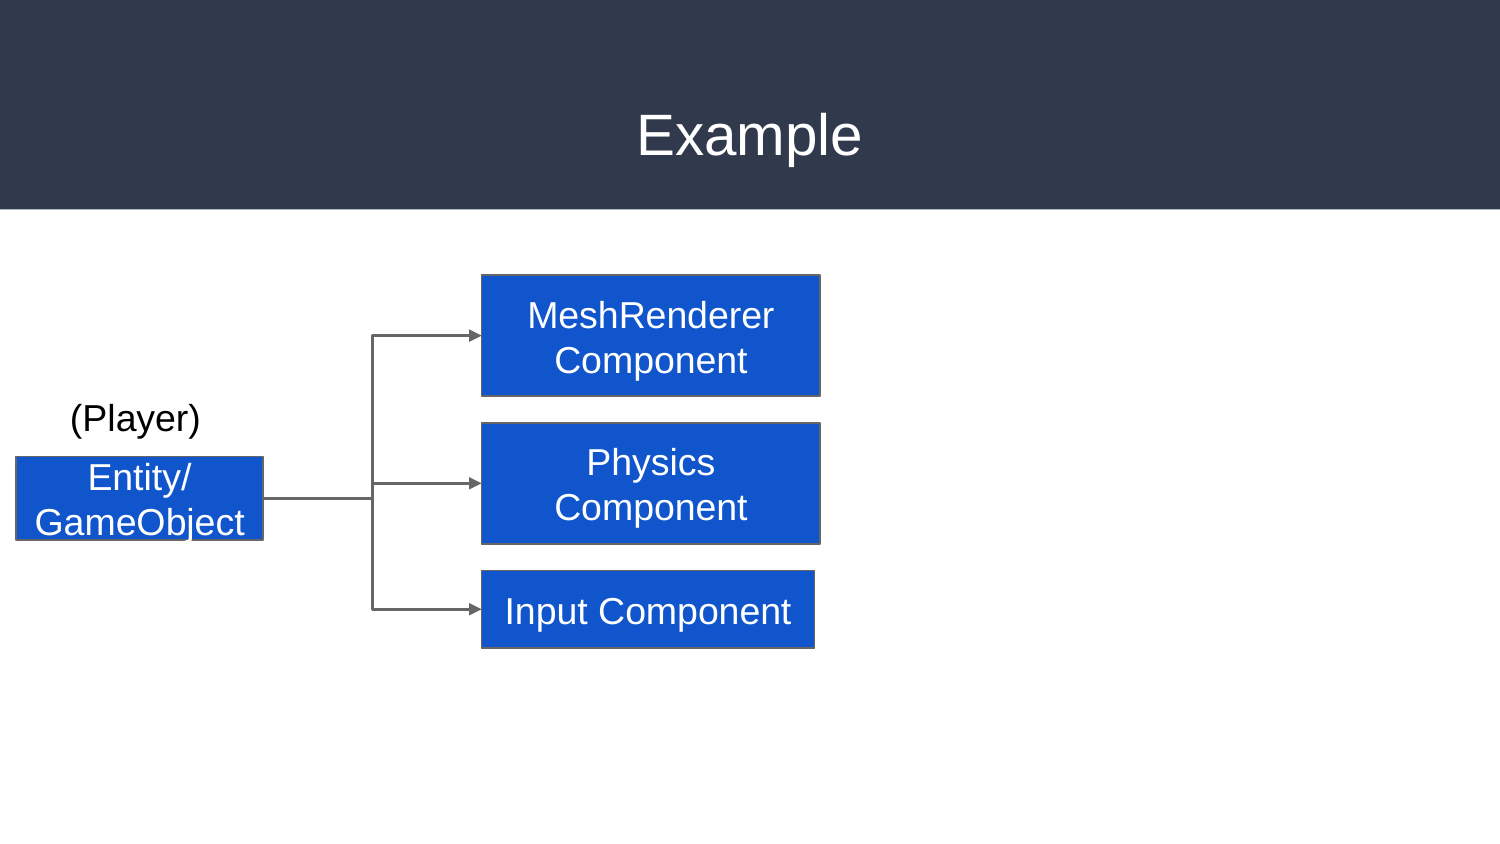

# Example
MeshRenderer Component
(Player)
Physics Component
Entity/
GameObject
Input Component